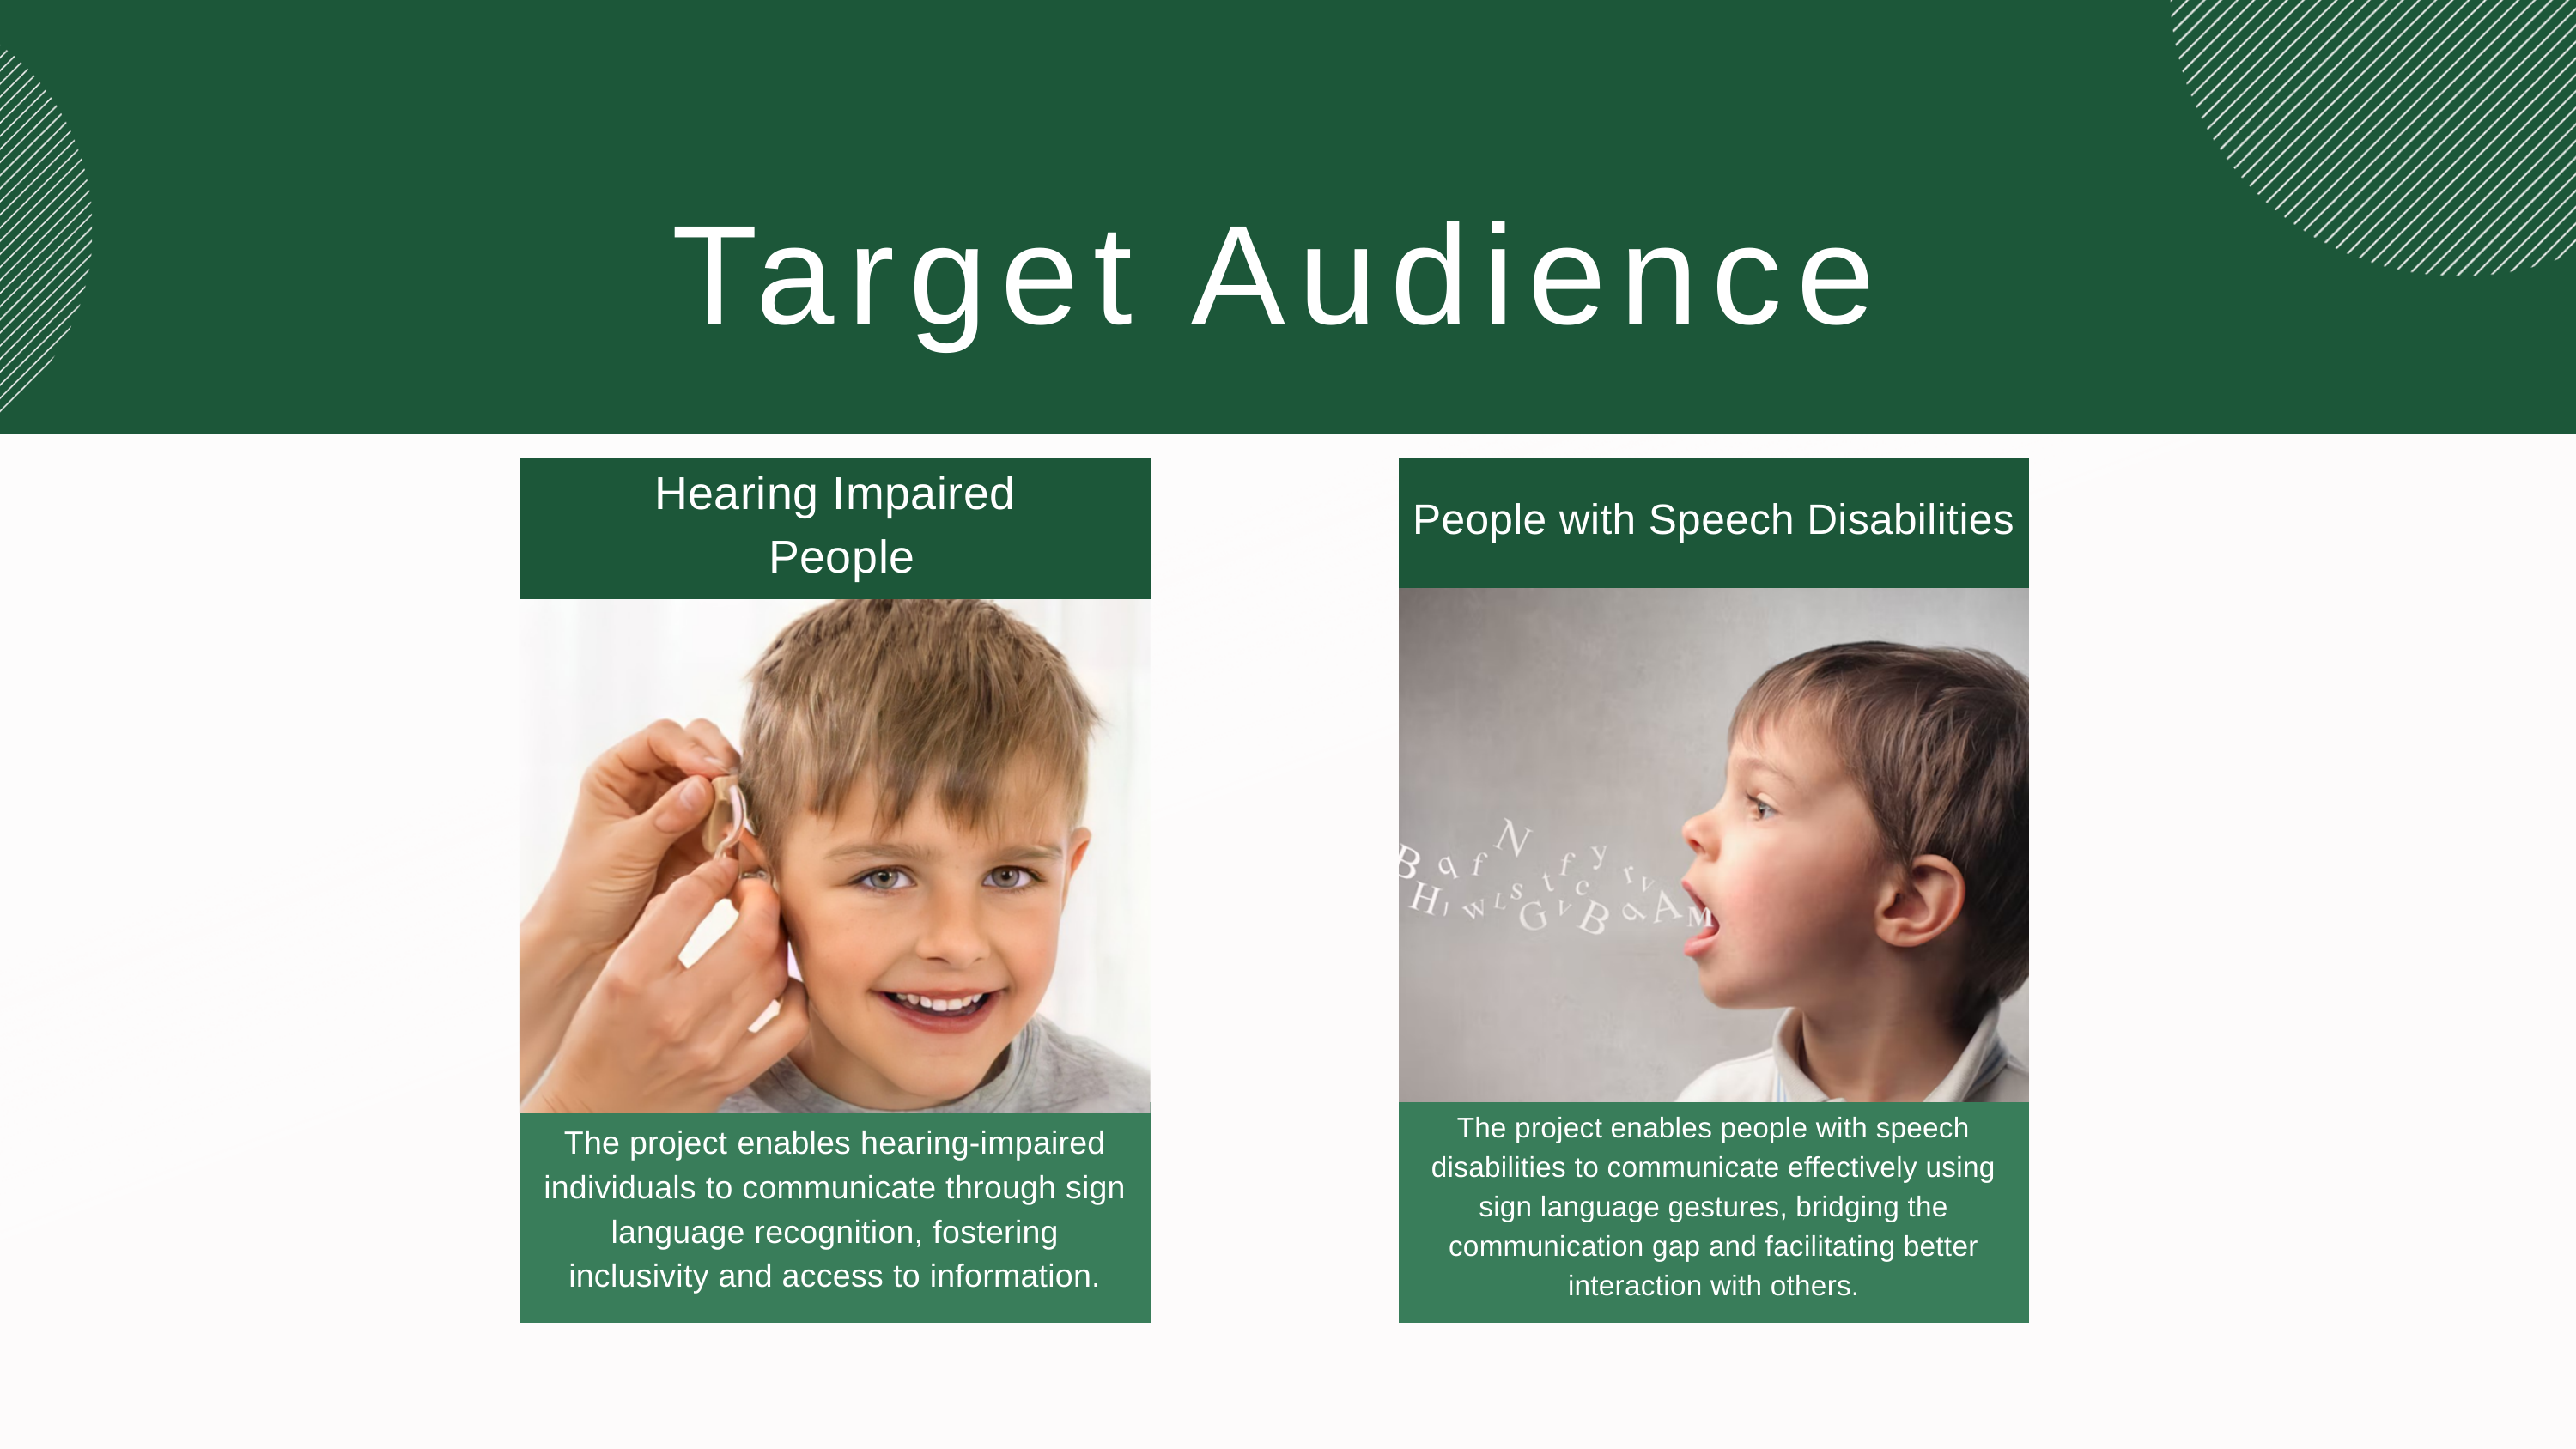

Target Audience

Hearing Impaired
 People

People with Speech Disabilities

The project enables hearing-impaired individuals to communicate through sign language recognition, fostering inclusivity and access to information.

The project enables people with speech disabilities to communicate effectively using sign language gestures, bridging the communication gap and facilitating better interaction with others.